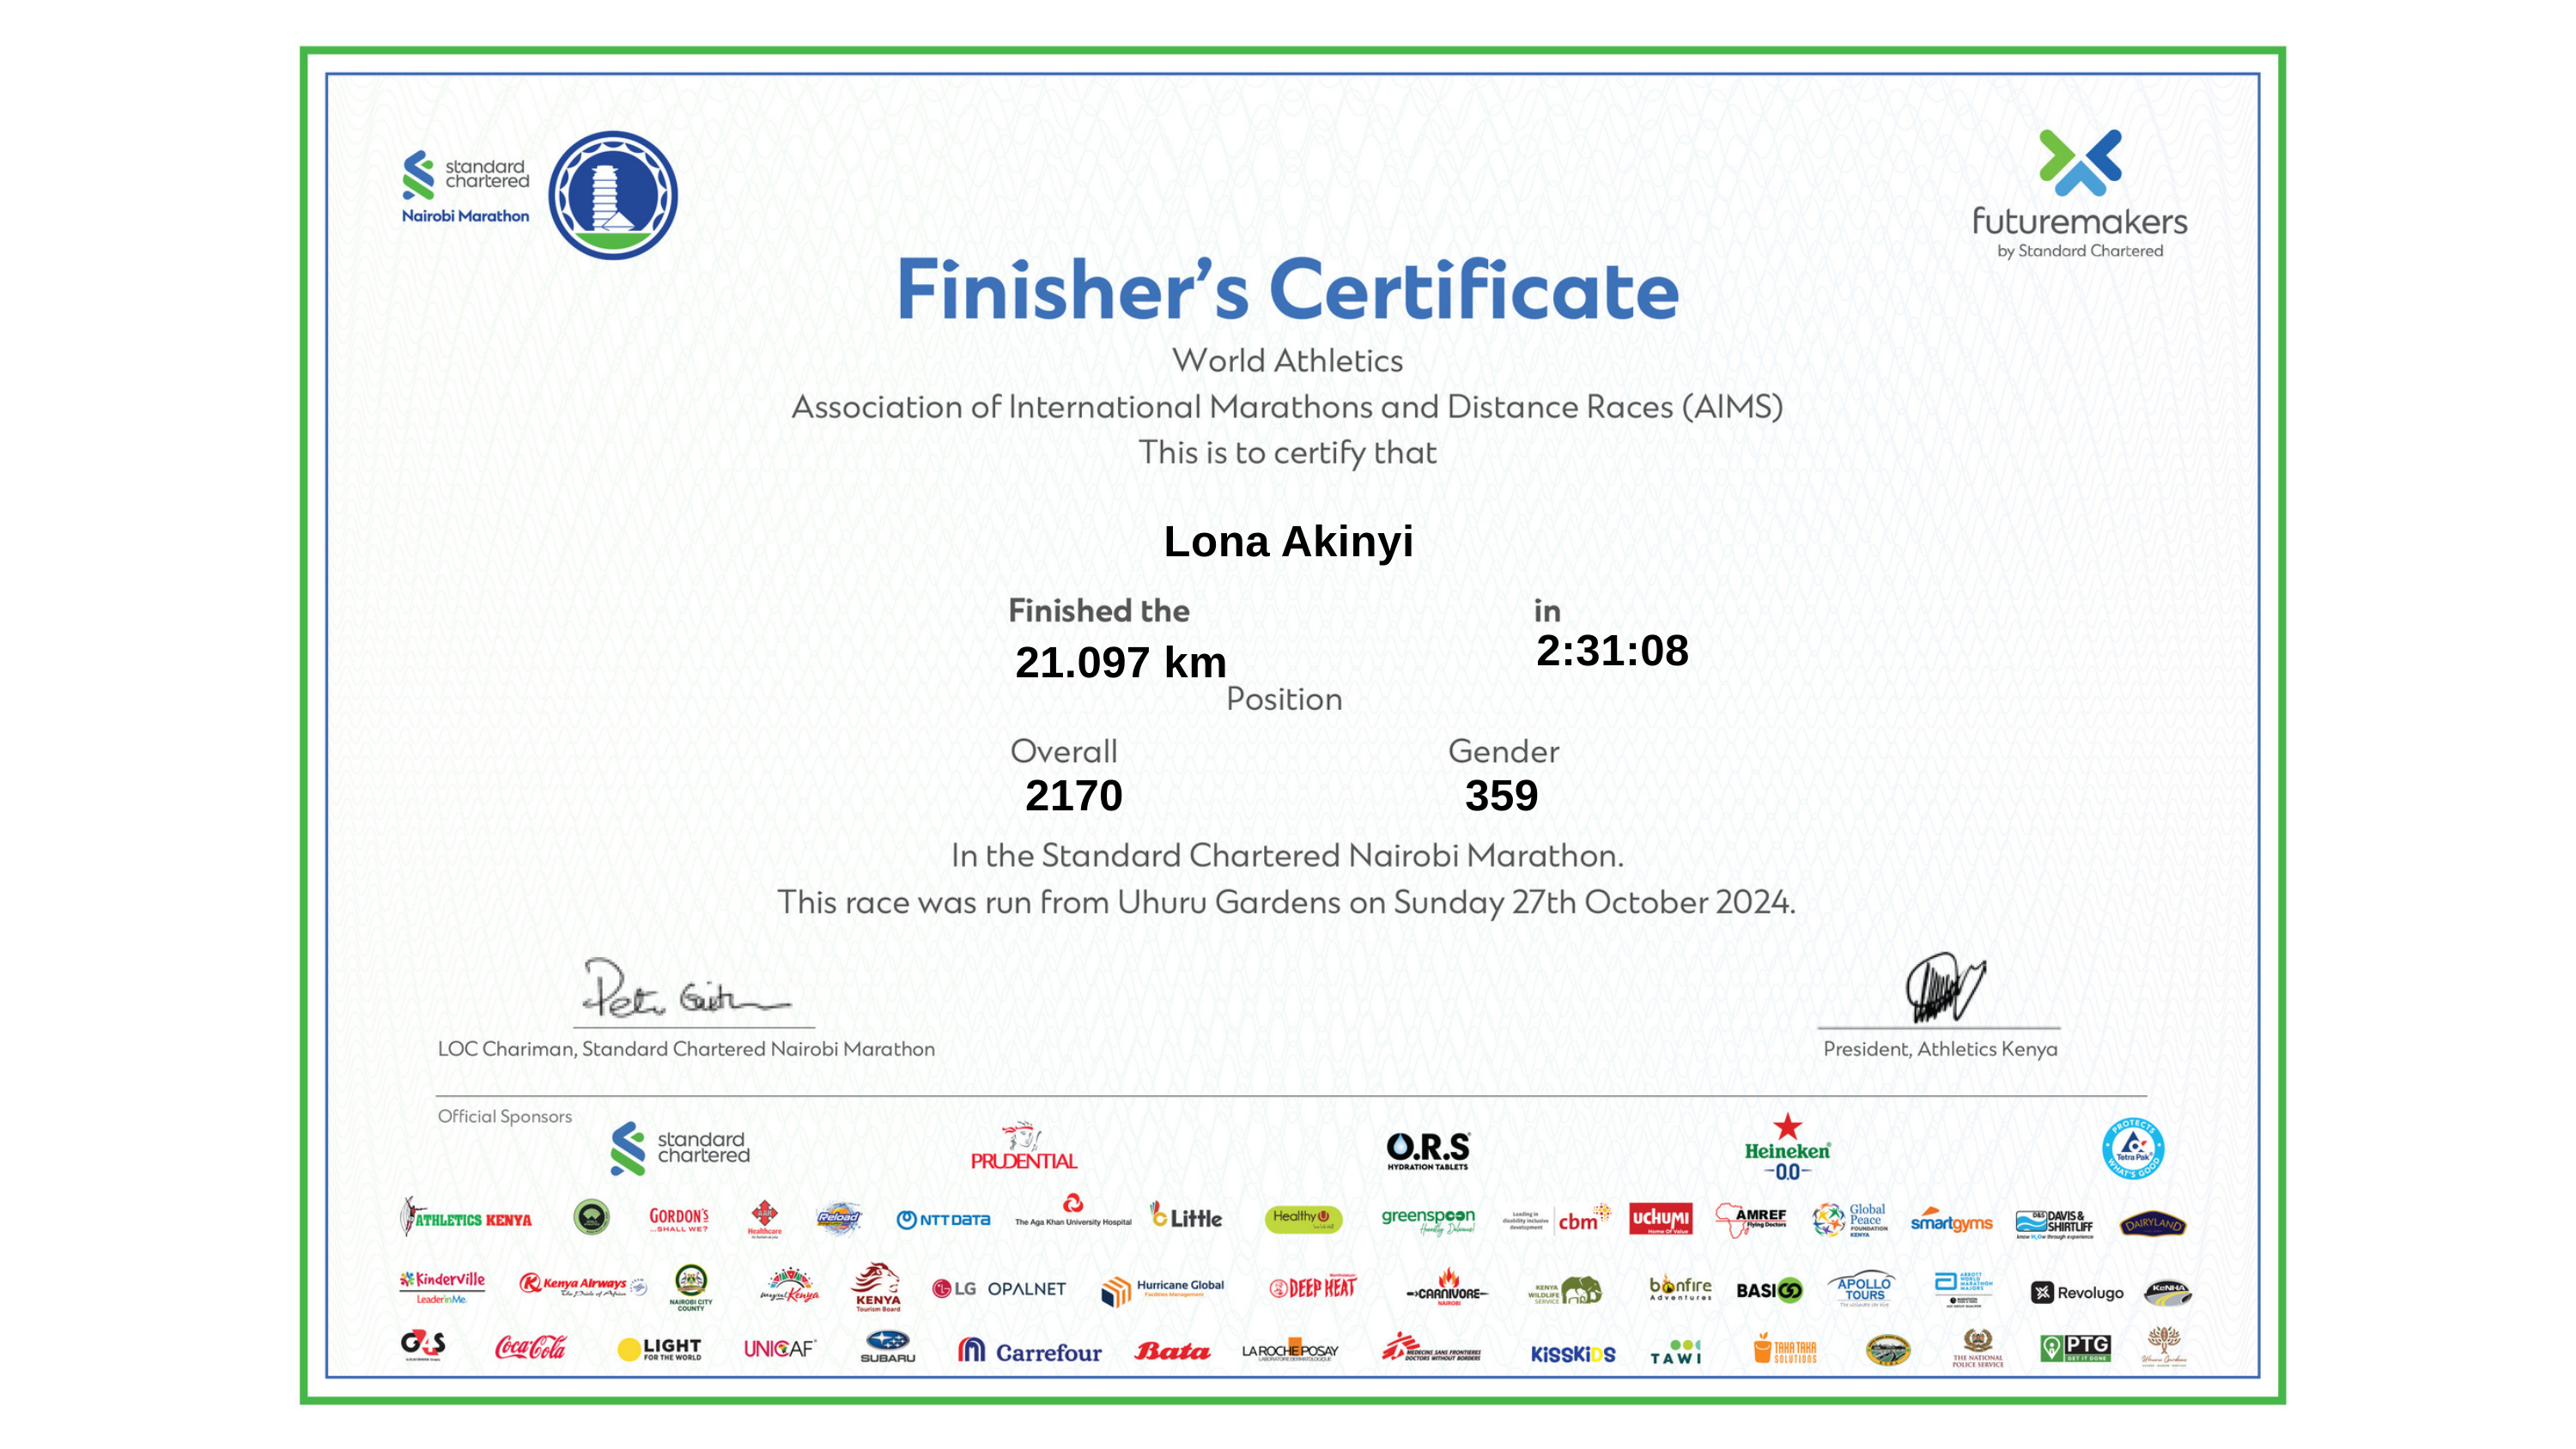

Lona Akinyi
21.097 km
2:31:08
2170
359